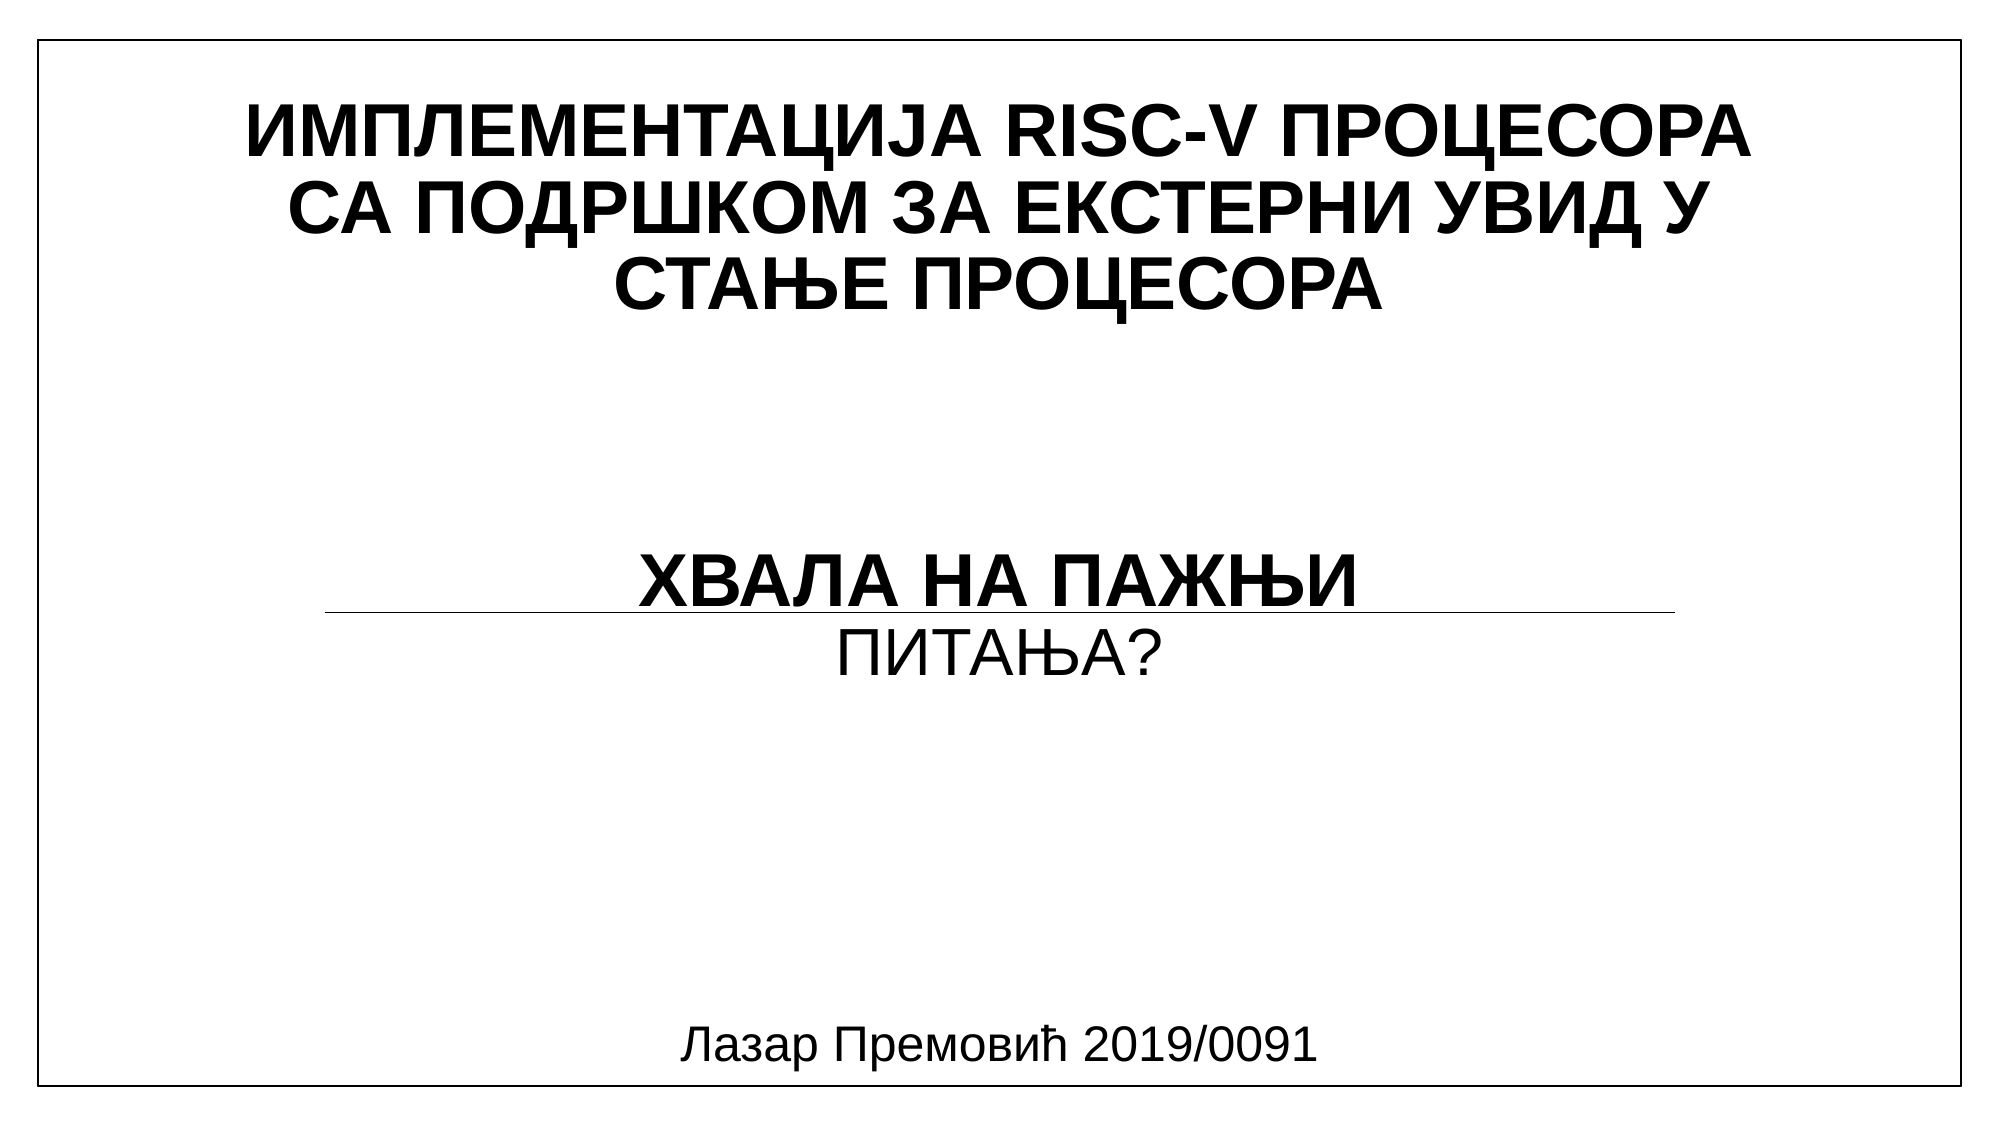

# ИМПЛЕМЕНТАЦИЈА RISC-V ПРОЦЕСОРА СА ПОДРШКОМ ЗА ЕКСТЕРНИ УВИД У СТАЊЕ ПРОЦЕСОРА
Хвала на пажњи
Питања?
Лазар Премовић 2019/0091